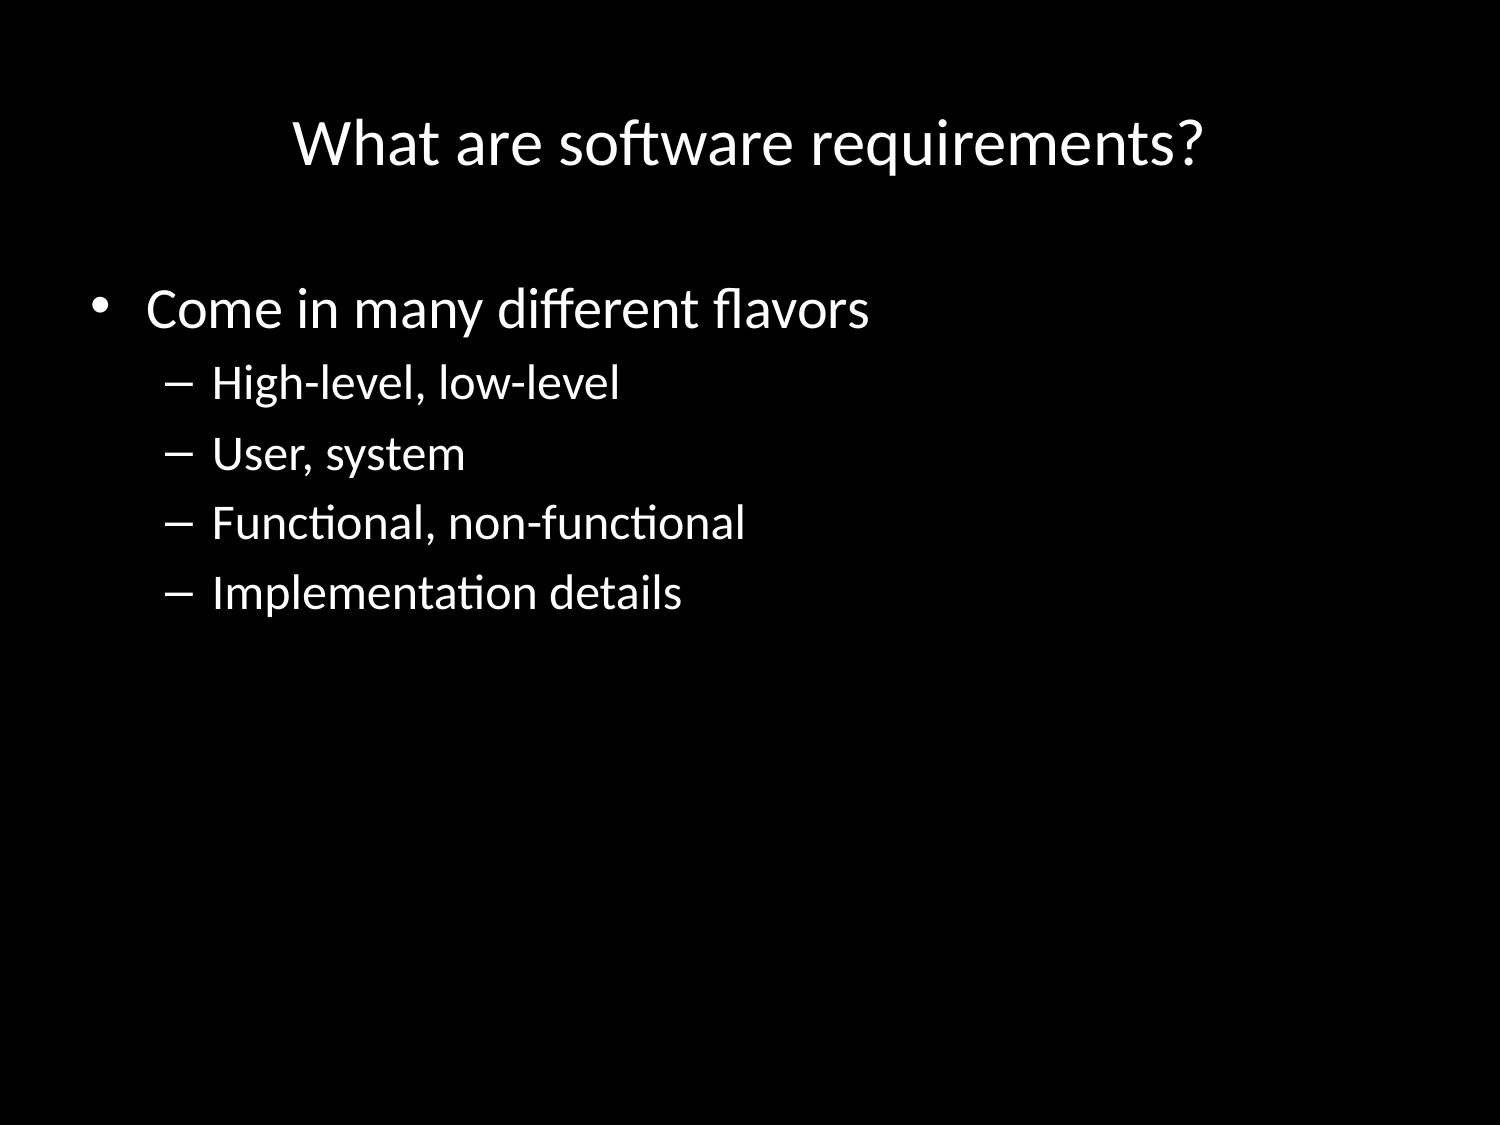

# What are software requirements?
Come in many different flavors
High-level, low-level
User, system
Functional, non-functional
Implementation details